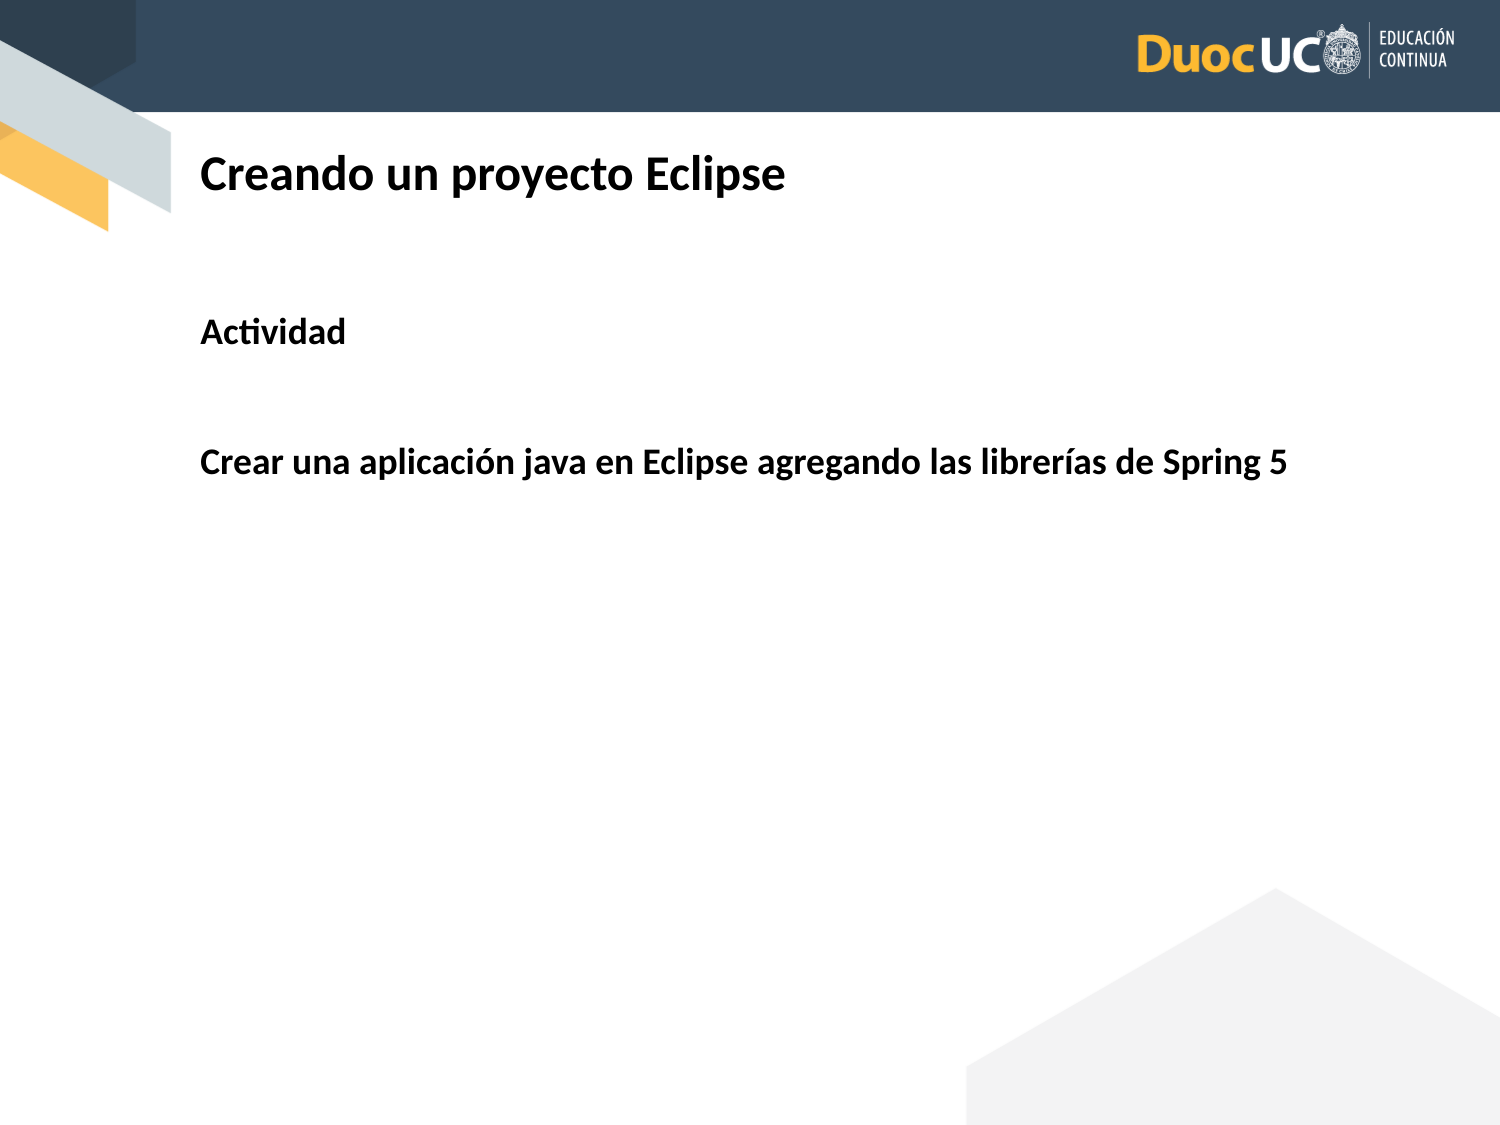

Creando un proyecto Eclipse
Actividad

Crear una aplicación java en Eclipse agregando las librerías de Spring 5